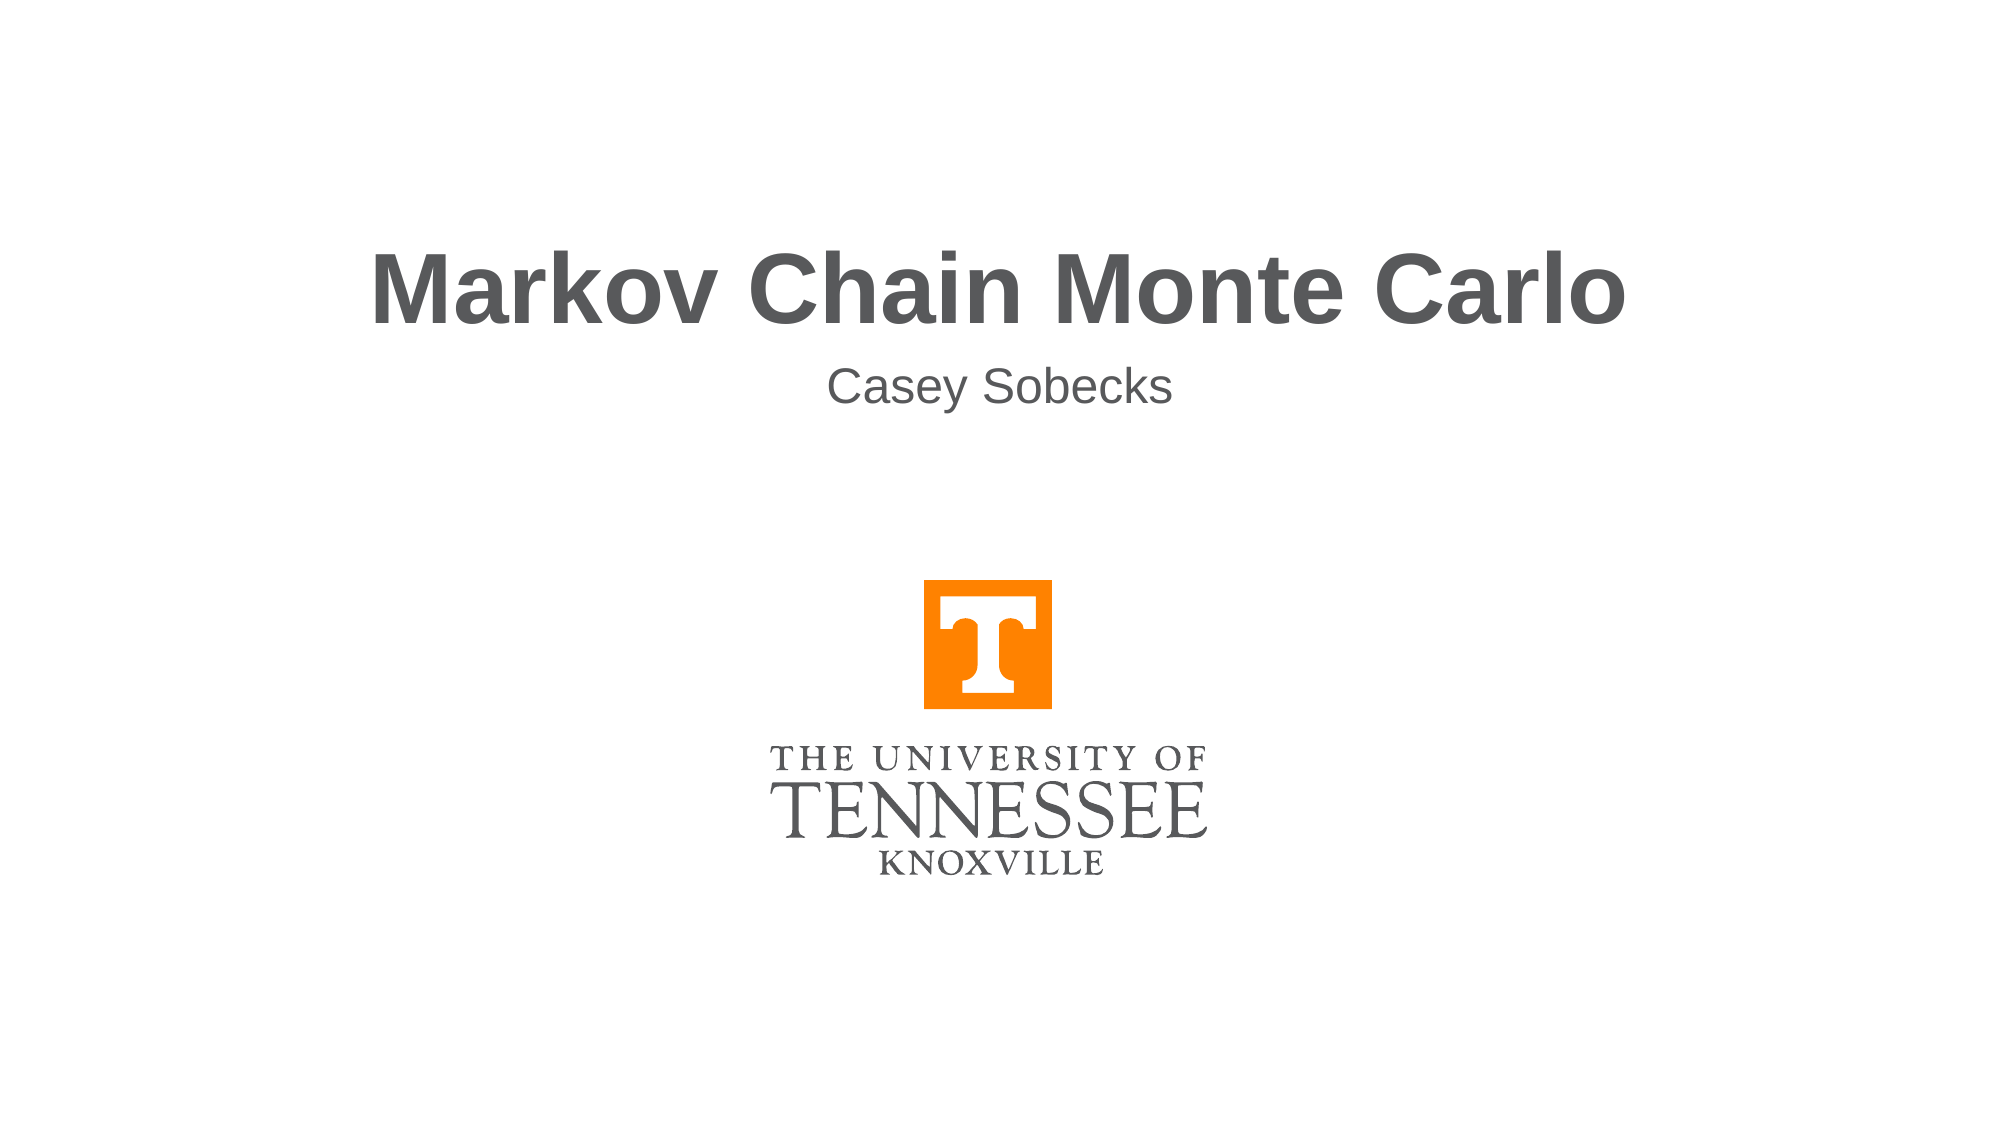

# Markov Chain Monte Carlo
Casey Sobecks